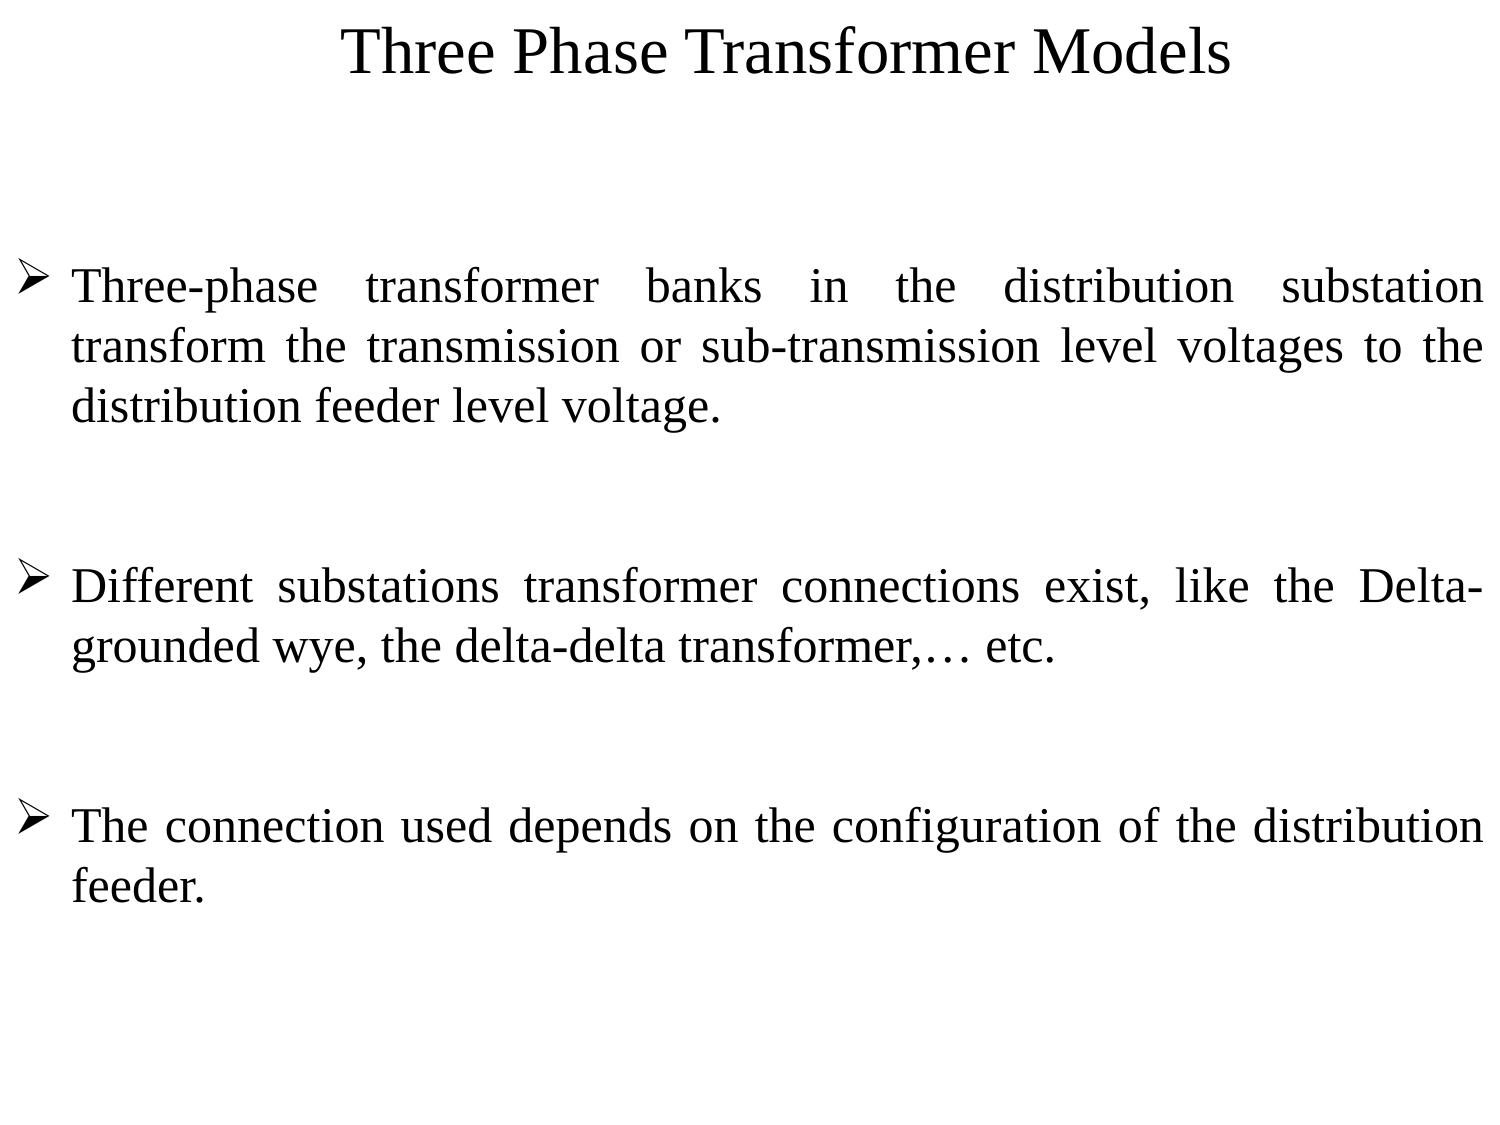

Three Phase Transformer Models

Three-phase transformer banks in the distribution substation transform the transmission or sub-transmission level voltages to the distribution feeder level voltage.

Different substations transformer connections exist, like the Delta-grounded wye, the delta-delta transformer,… etc.

The connection used depends on the configuration of the distribution feeder.